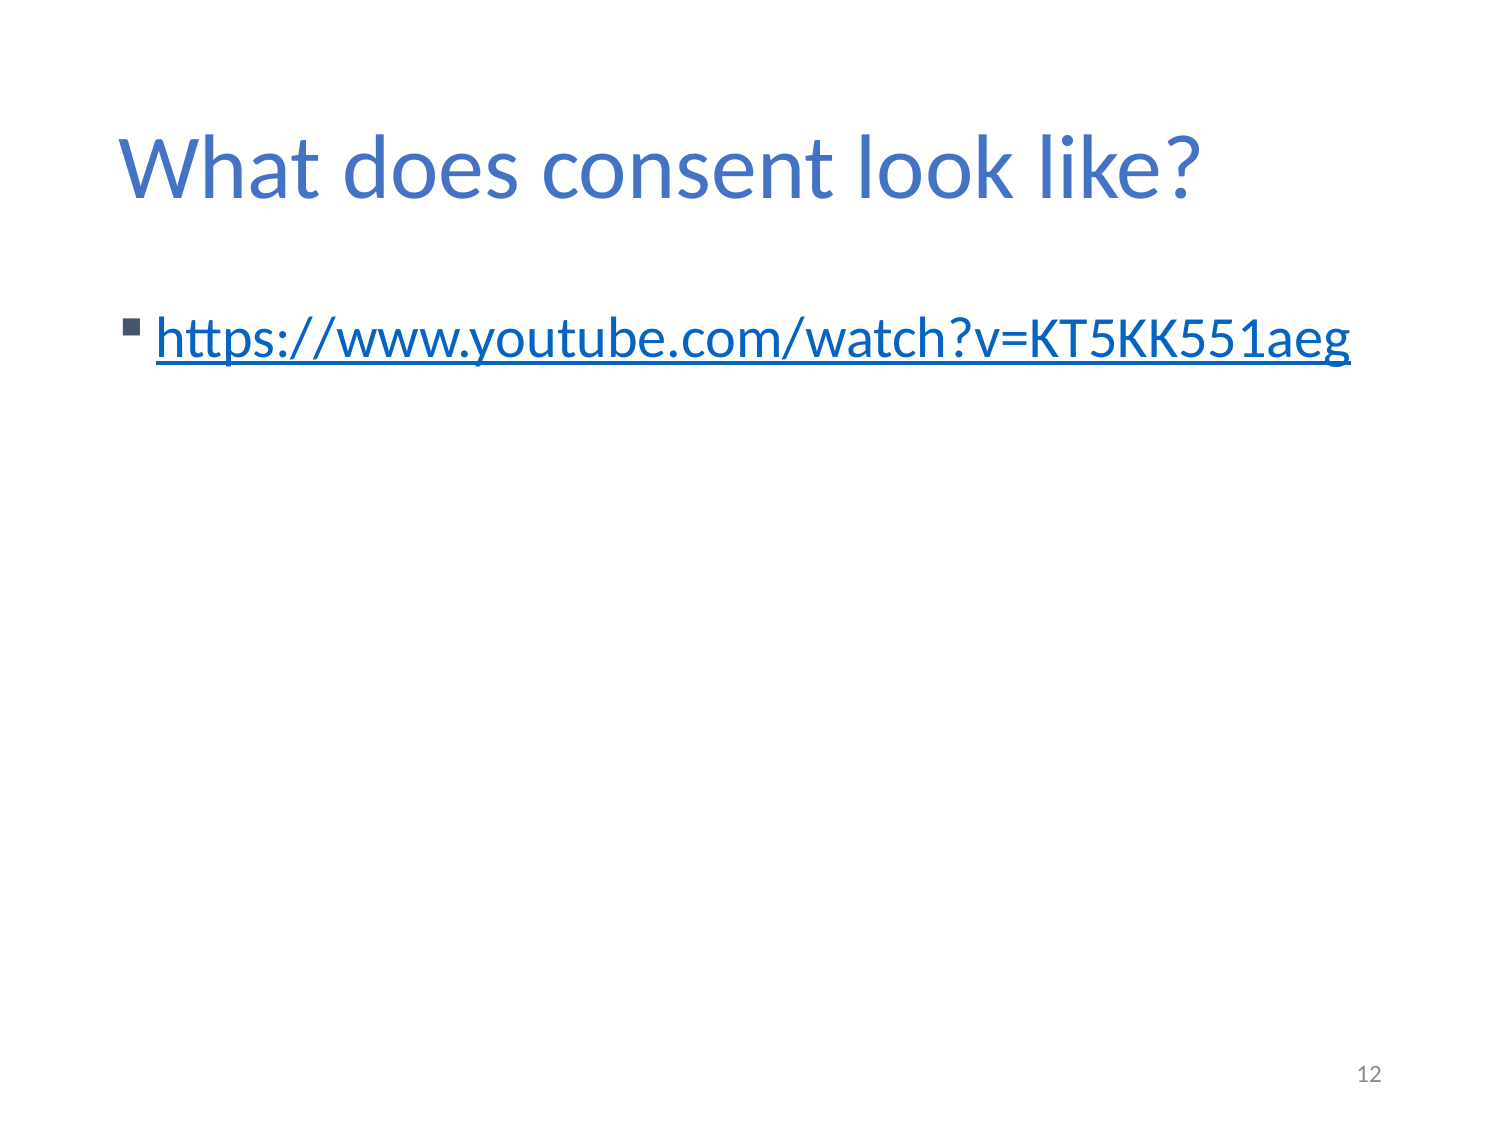

# What does consent look like?
https://www.youtube.com/watch?v=KT5KK551aeg
12